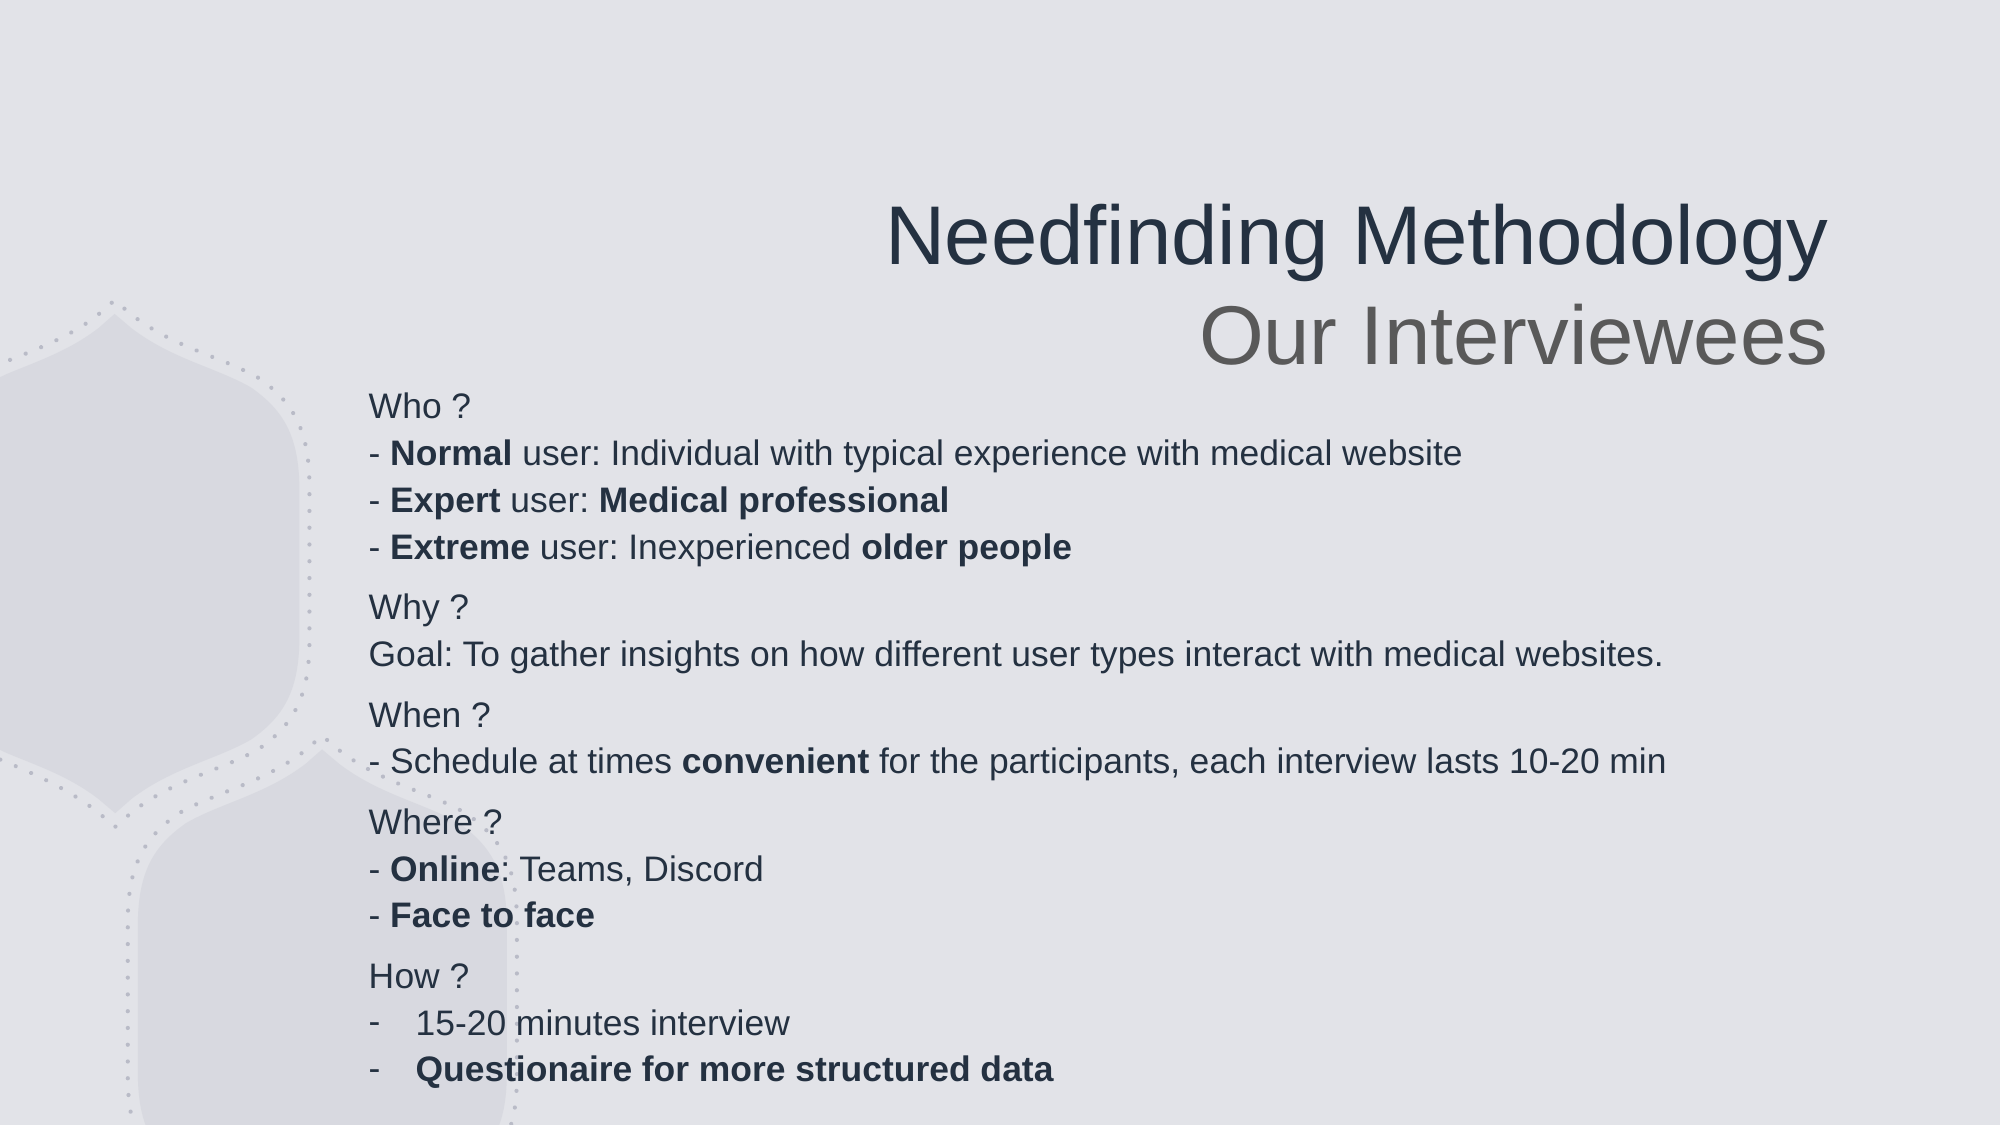

# Needfinding Methodology Our Interviewees

Who ?
- Normal user: Individual with typical experience with medical website
- Expert user: Medical professional
- Extreme user: Inexperienced older people

Why ?
Goal: To gather insights on how different user types interact with medical websites.

When ?
- Schedule at times convenient for the participants, each interview lasts 10-20 min

Where ?
- Online: Teams, Discord
- Face to face

How ?
15-20 minutes interview
Questionaire for more structured data